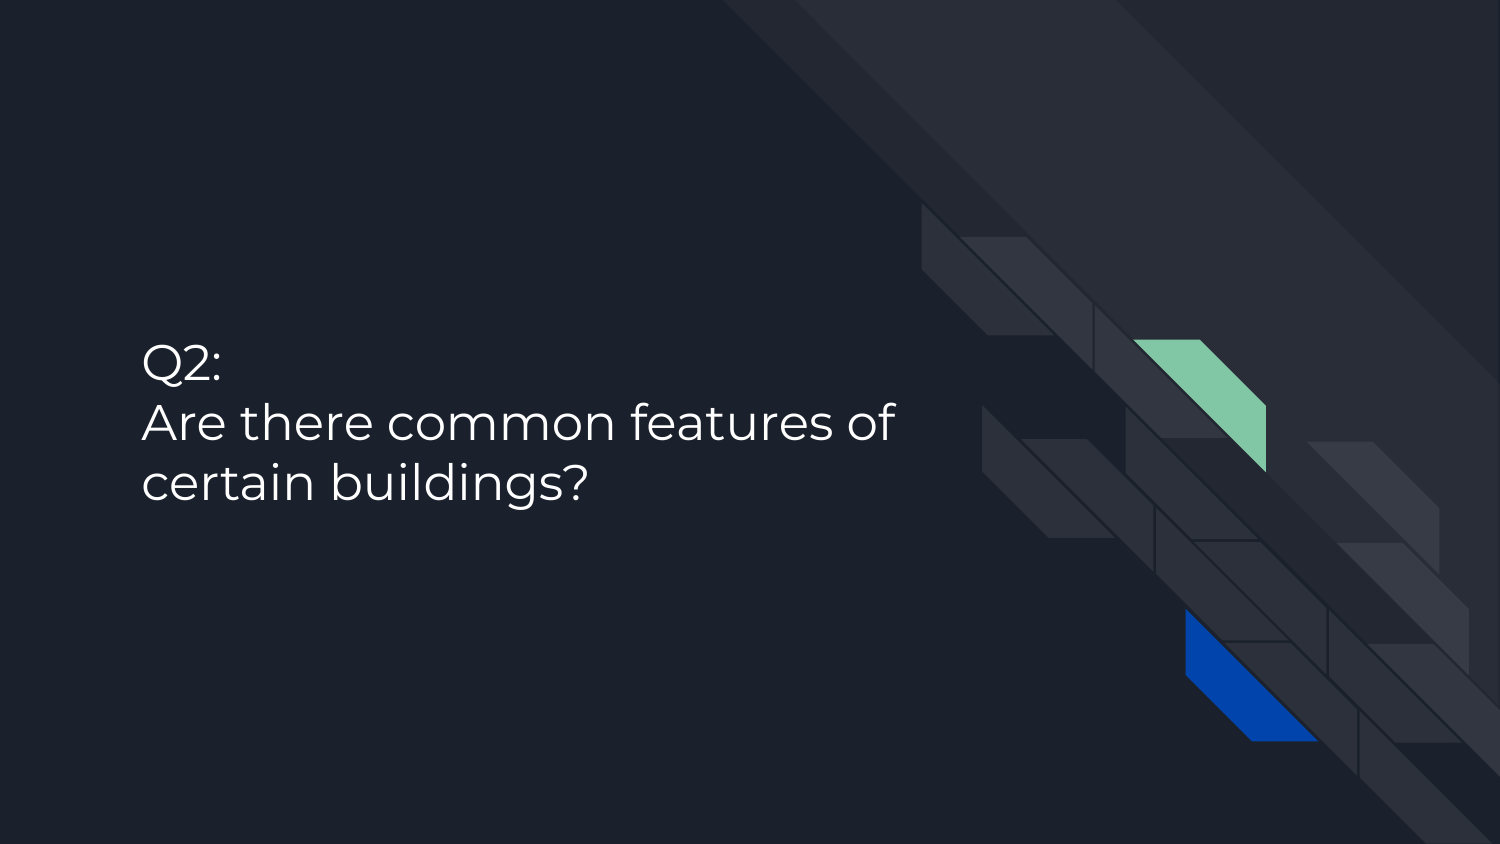

Q2:
Are there common features of certain buildings?